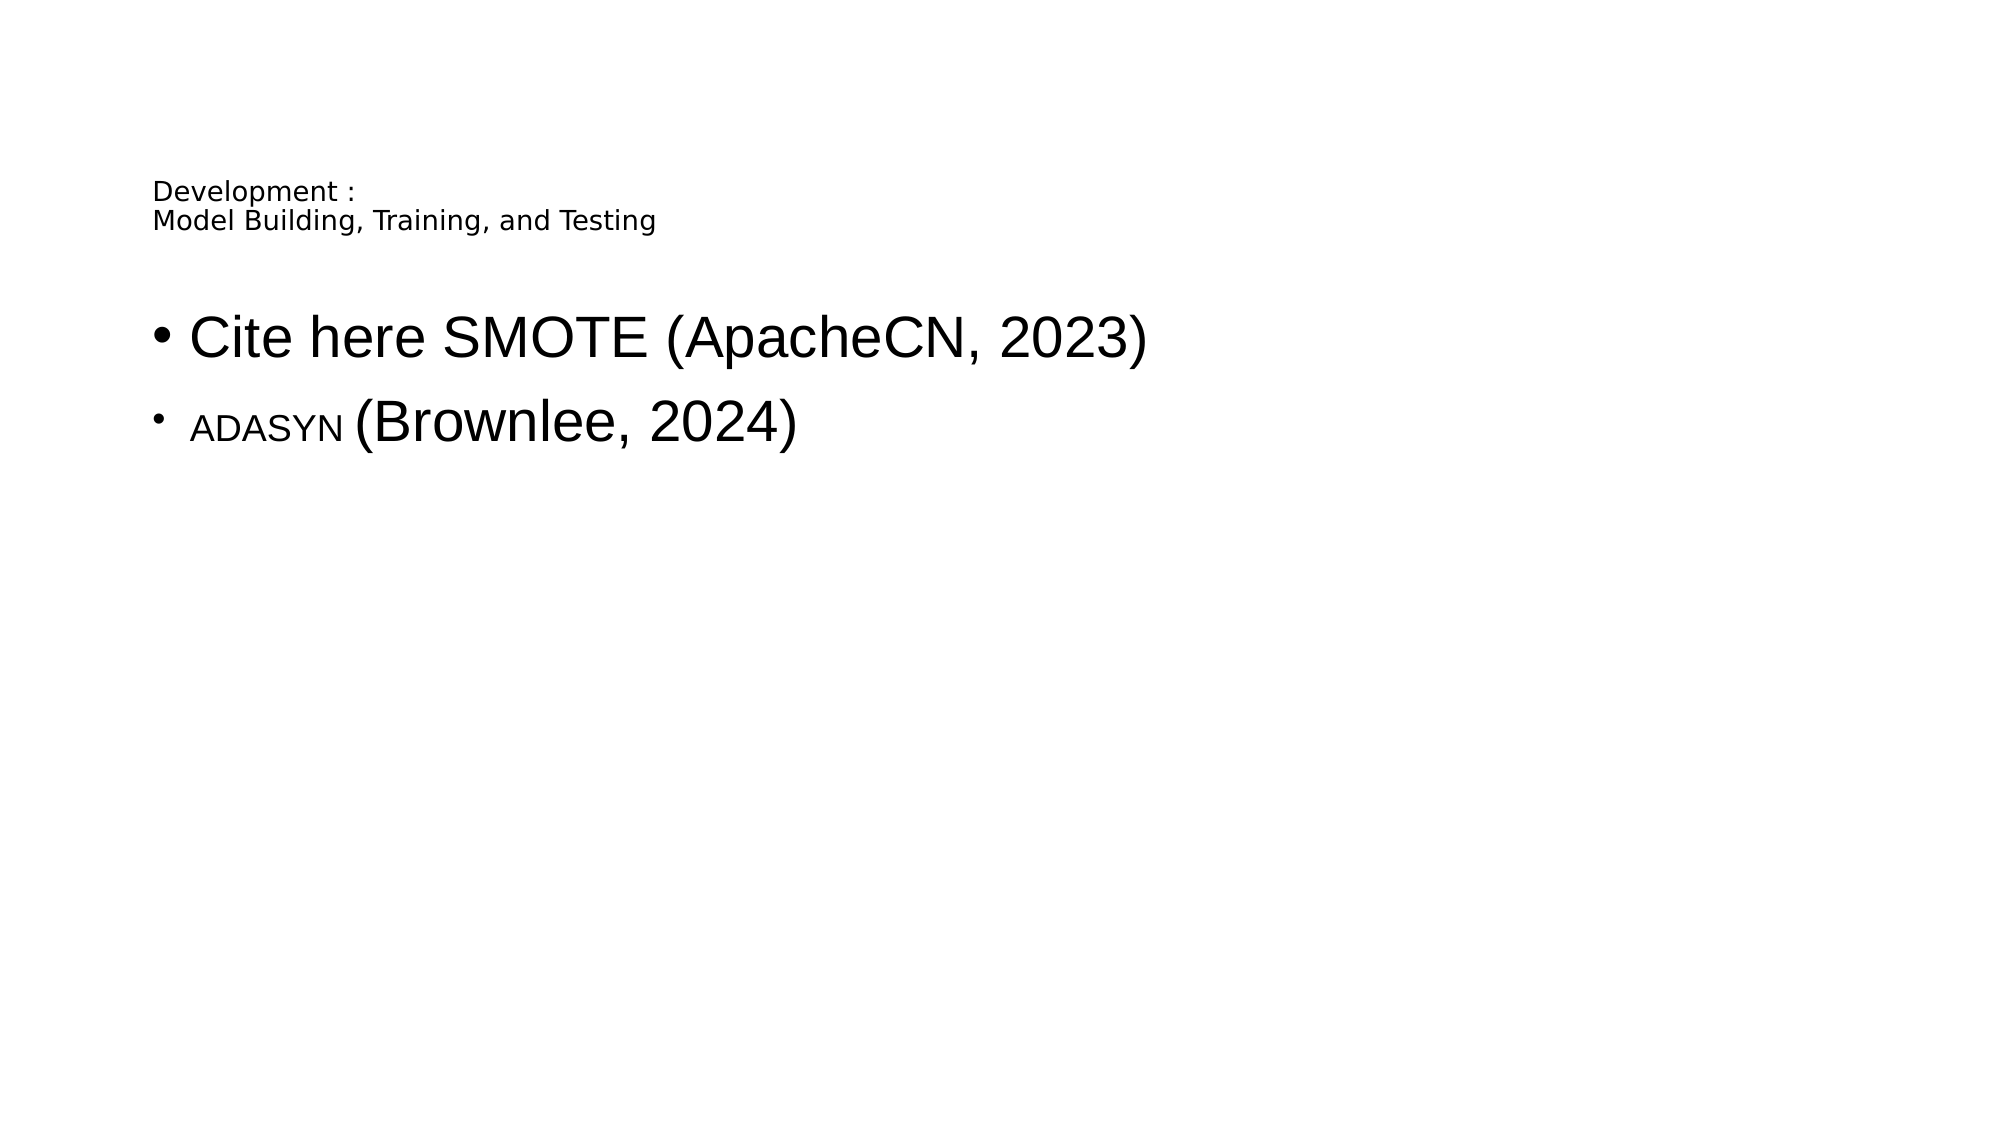

# Development : Model Building, Training, and Testing
Cite here SMOTE (ApacheCN, 2023)
ADASYN (Brownlee, 2024)